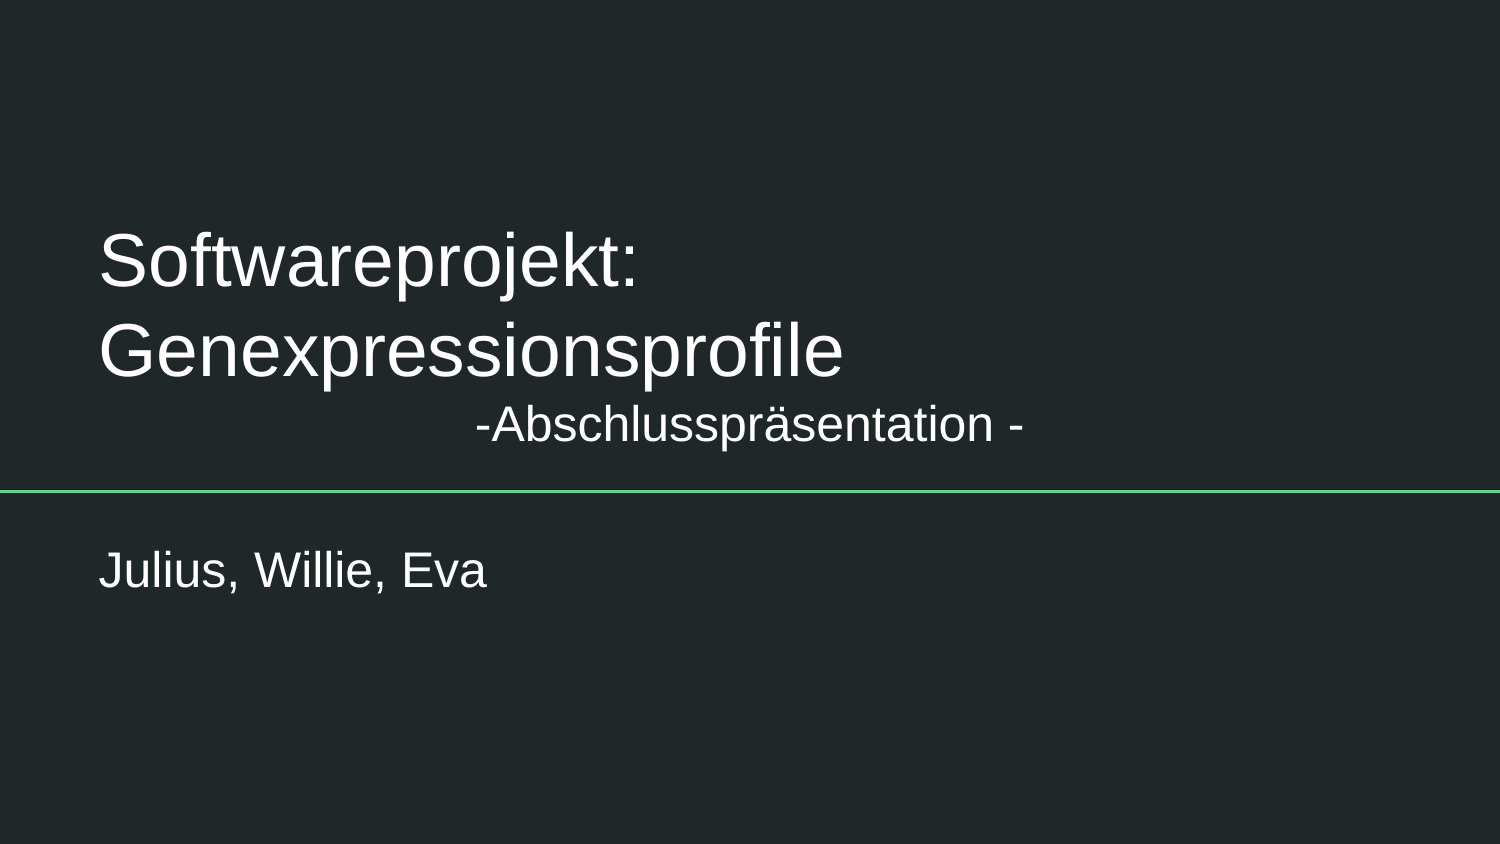

# Softwareprojekt: Genexpressionsprofile
-Abschlusspräsentation -
Julius, Willie, Eva